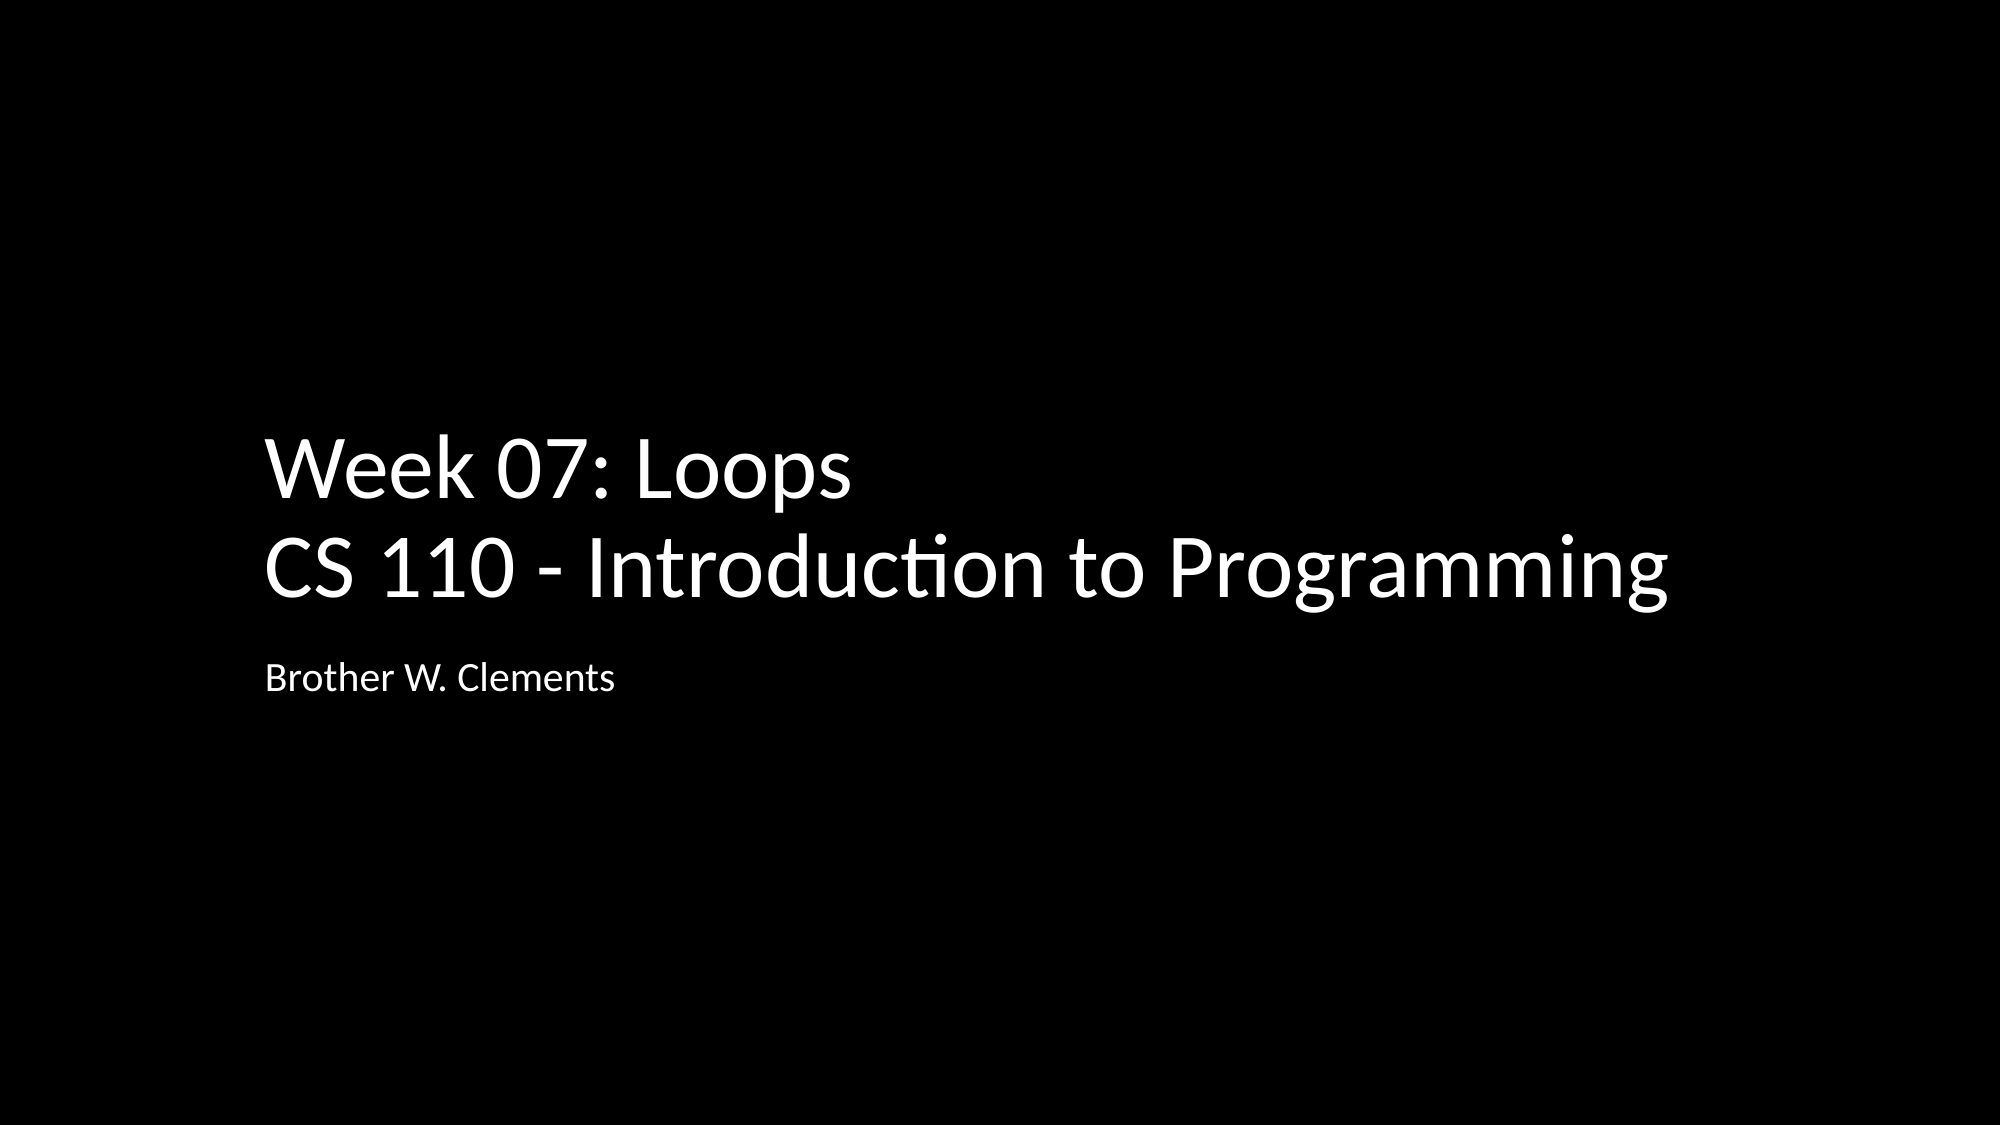

# Week 07: Loops CS 110 - Introduction to Programming
Brother W. Clements